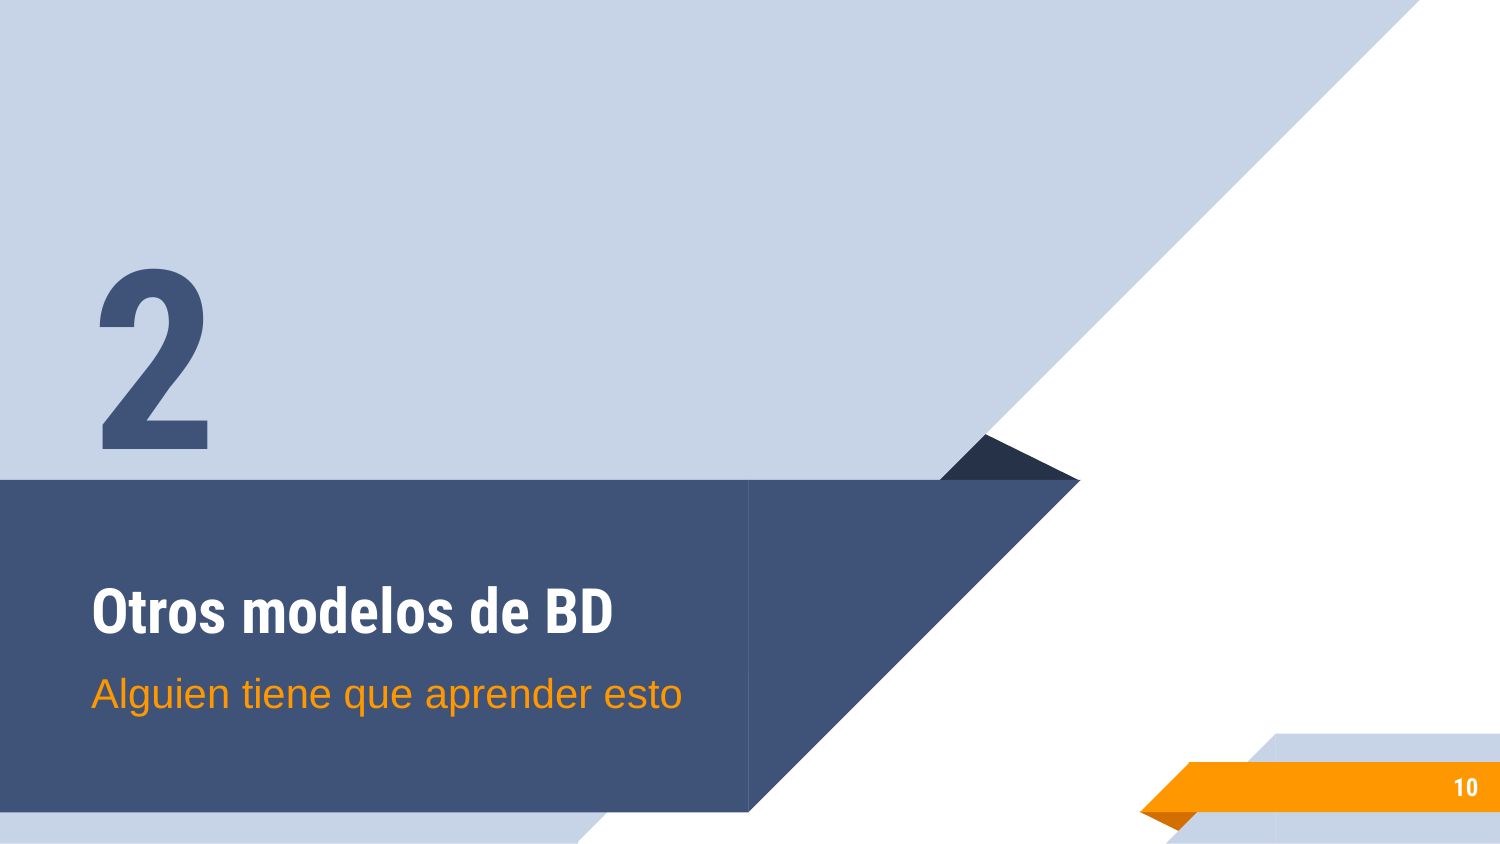

2
# Otros modelos de BD
Alguien tiene que aprender esto
10